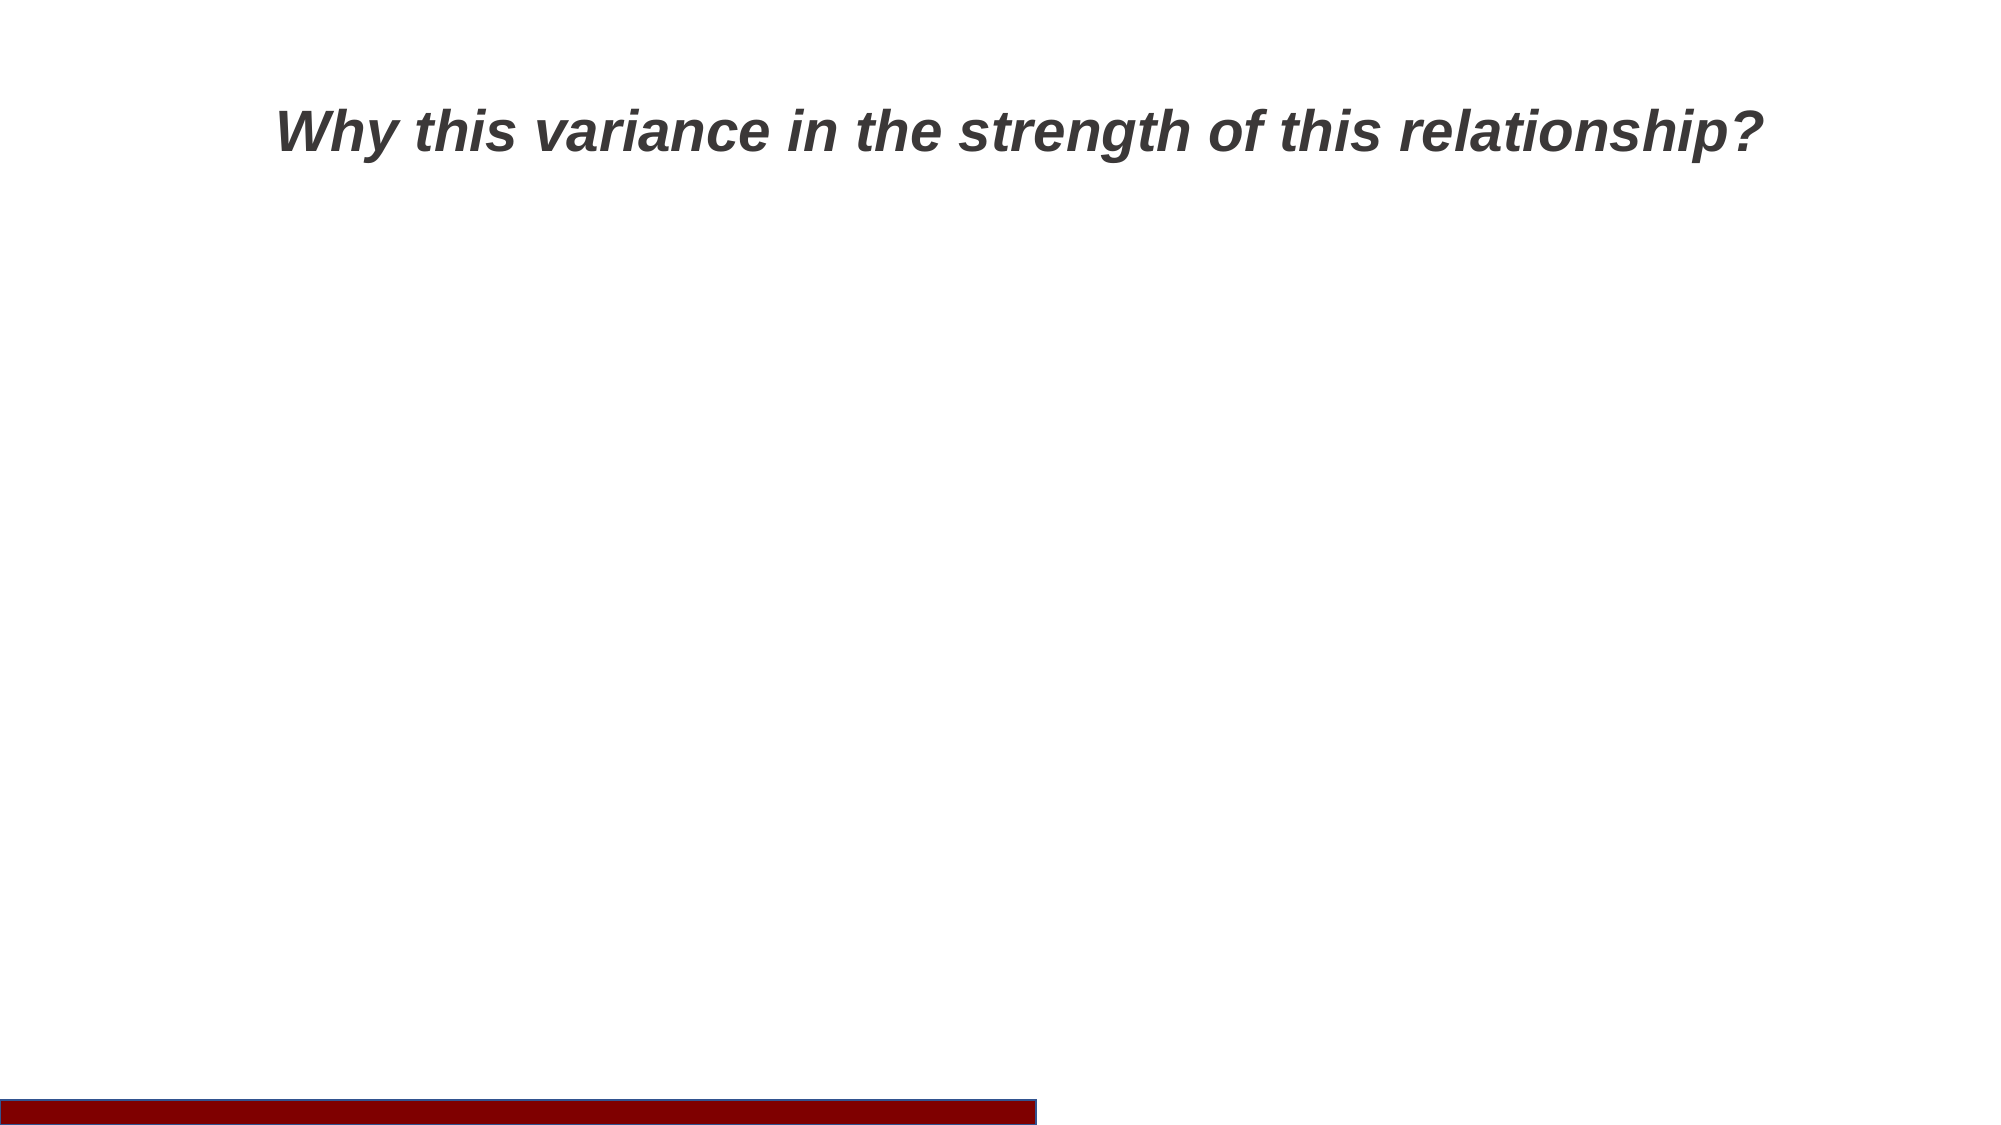

Why this variance in the strength of this relationship?